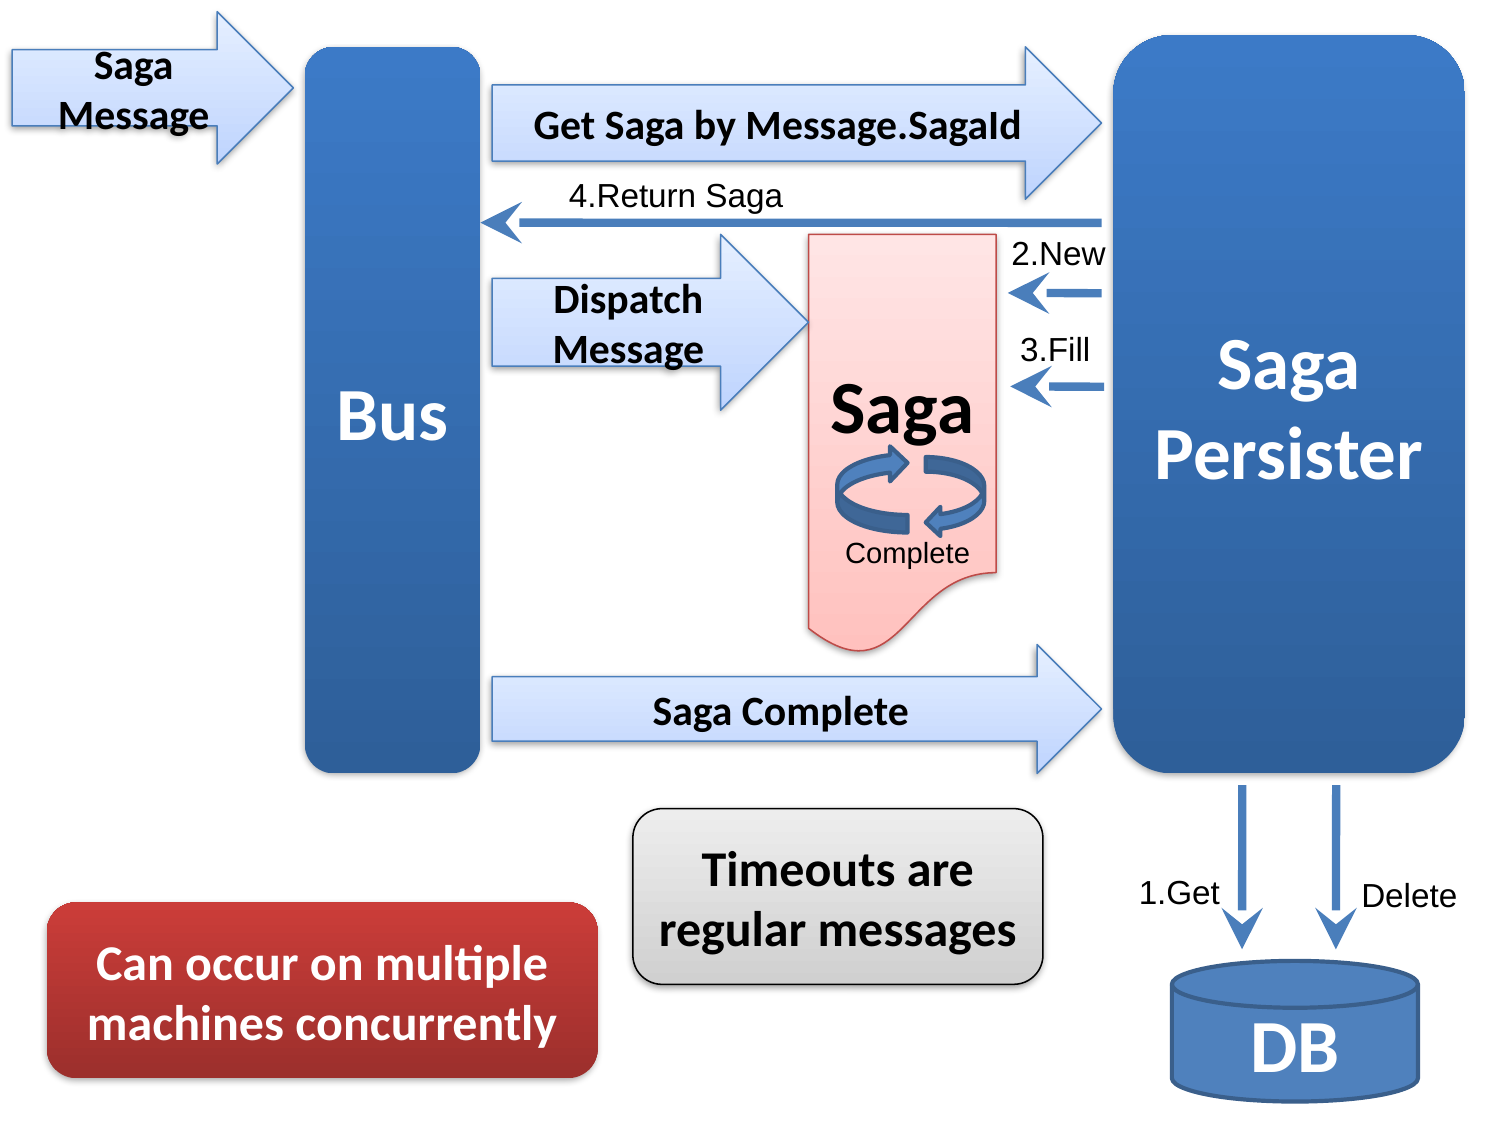

Saga Message
Saga Persister
Bus
Get Saga by Message.SagaId
4.Return Saga
2.New
Dispatch Message
Saga
3.Fill

Complete
Saga Complete
1.Get
Delete
Timeouts are regular messages
Can occur on multiple machines concurrently
DB